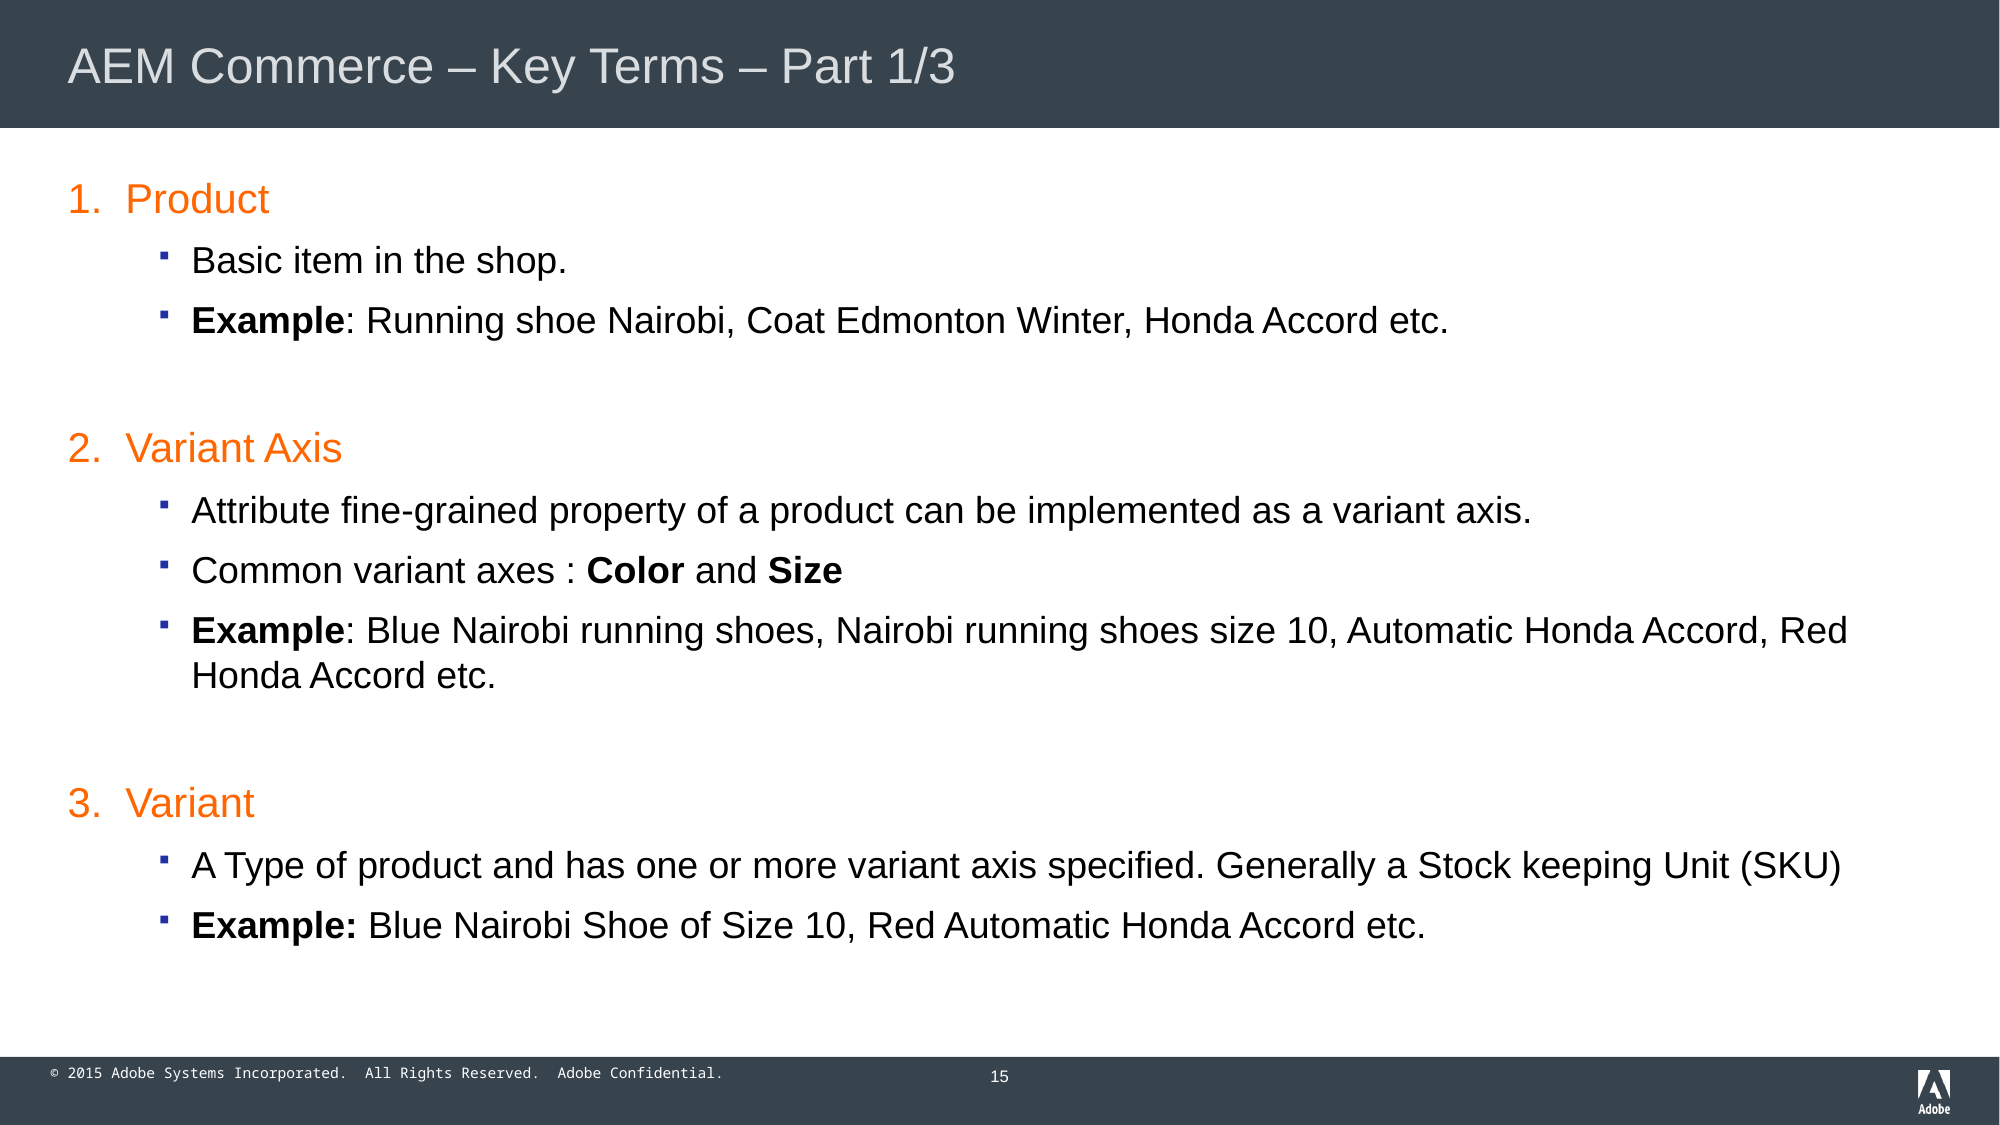

# AEM Commerce – Key Terms – Part 1/3
1.  Product
Basic item in the shop.
Example: Running shoe Nairobi, Coat Edmonton Winter, Honda Accord etc.

2.  Variant Axis
Attribute fine-grained property of a product can be implemented as a variant axis.
Common variant axes : Color and Size
Example: Blue Nairobi running shoes, Nairobi running shoes size 10, Automatic Honda Accord, Red Honda Accord etc.

3.  Variant
A Type of product and has one or more variant axis specified. Generally a Stock keeping Unit (SKU)
Example: Blue Nairobi Shoe of Size 10, Red Automatic Honda Accord etc.

15